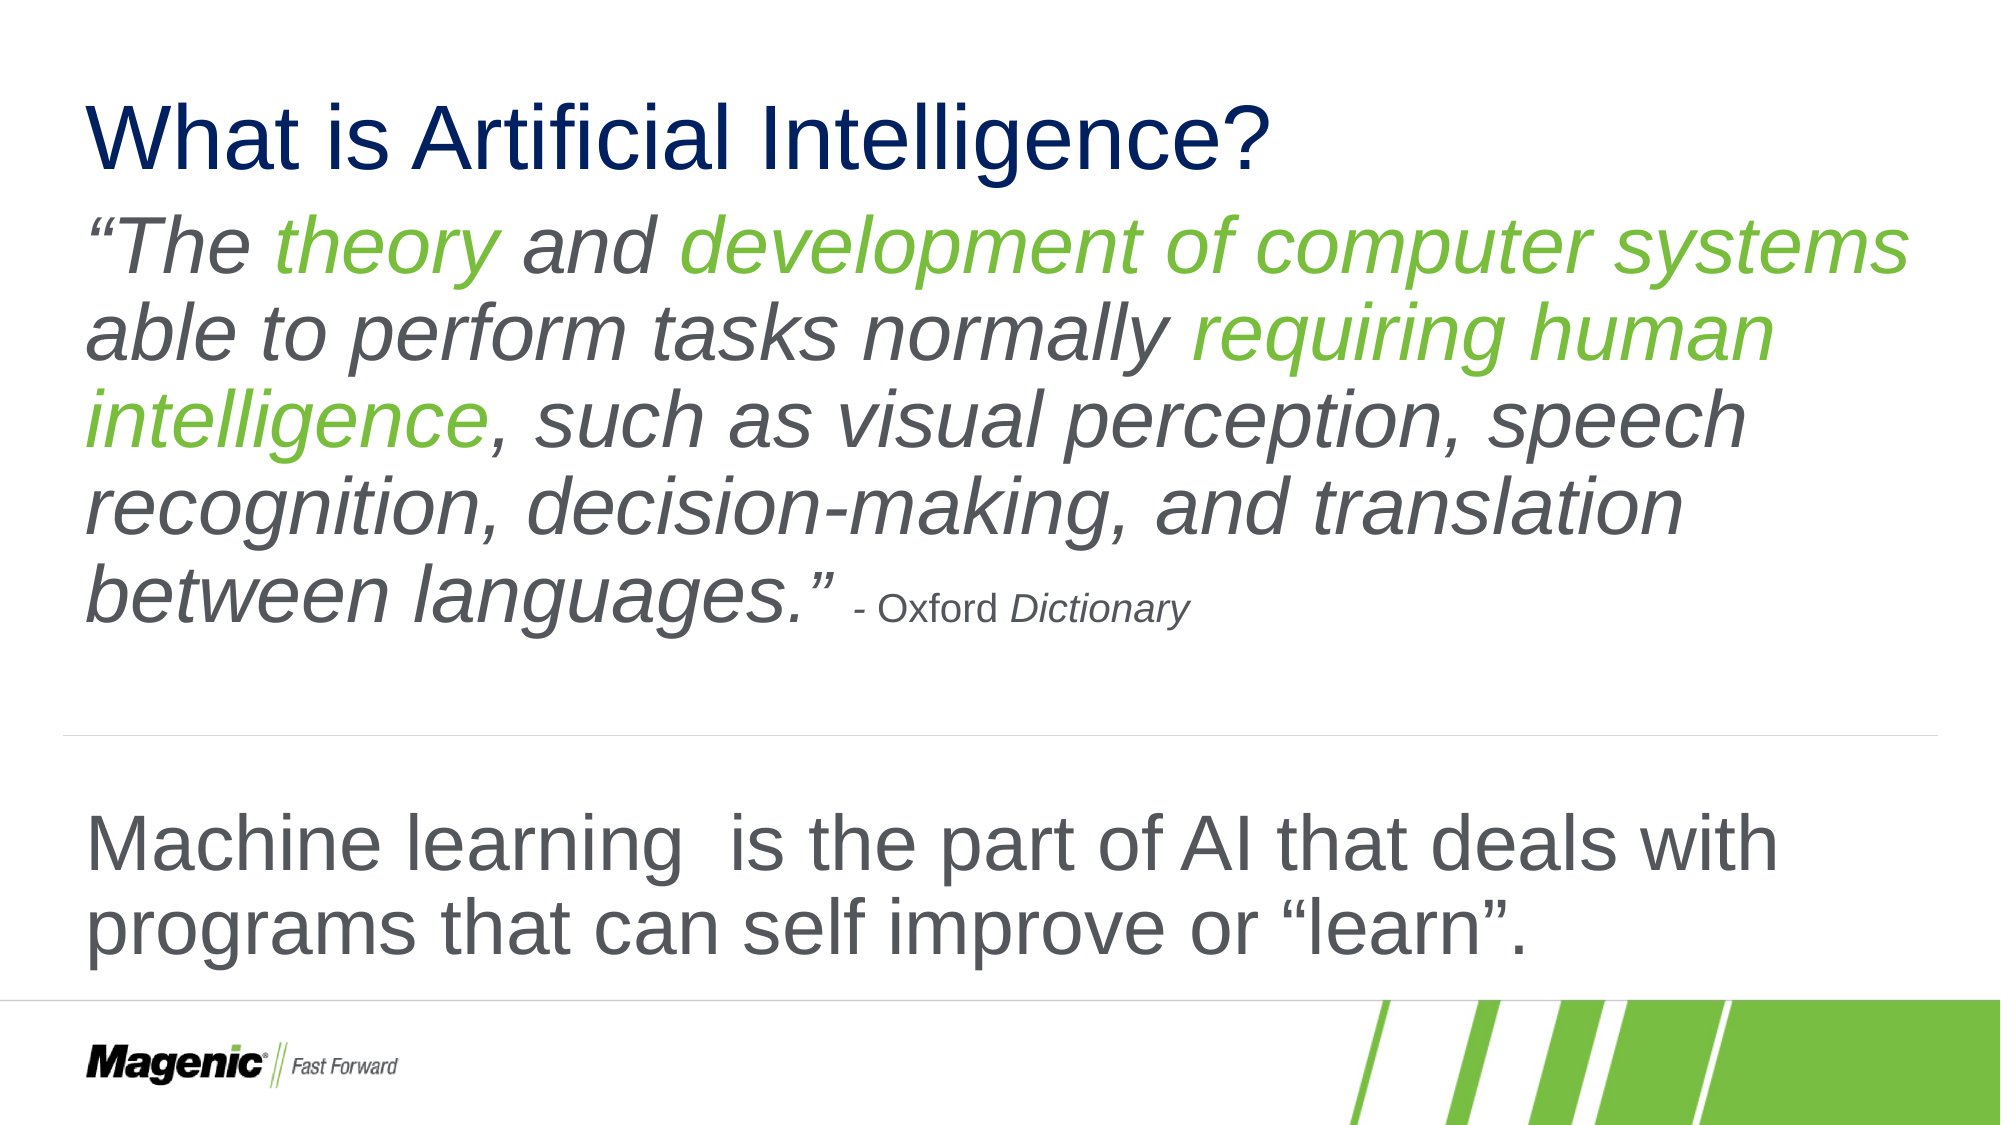

# What is Artificial Intelligence?
“The theory and development of computer systems able to perform tasks normally requiring human intelligence, such as visual perception, speech recognition, decision-making, and translation between languages.” - Oxford Dictionary

Machine learning  is the part of AI that deals with programs that can self improve or “learn”.